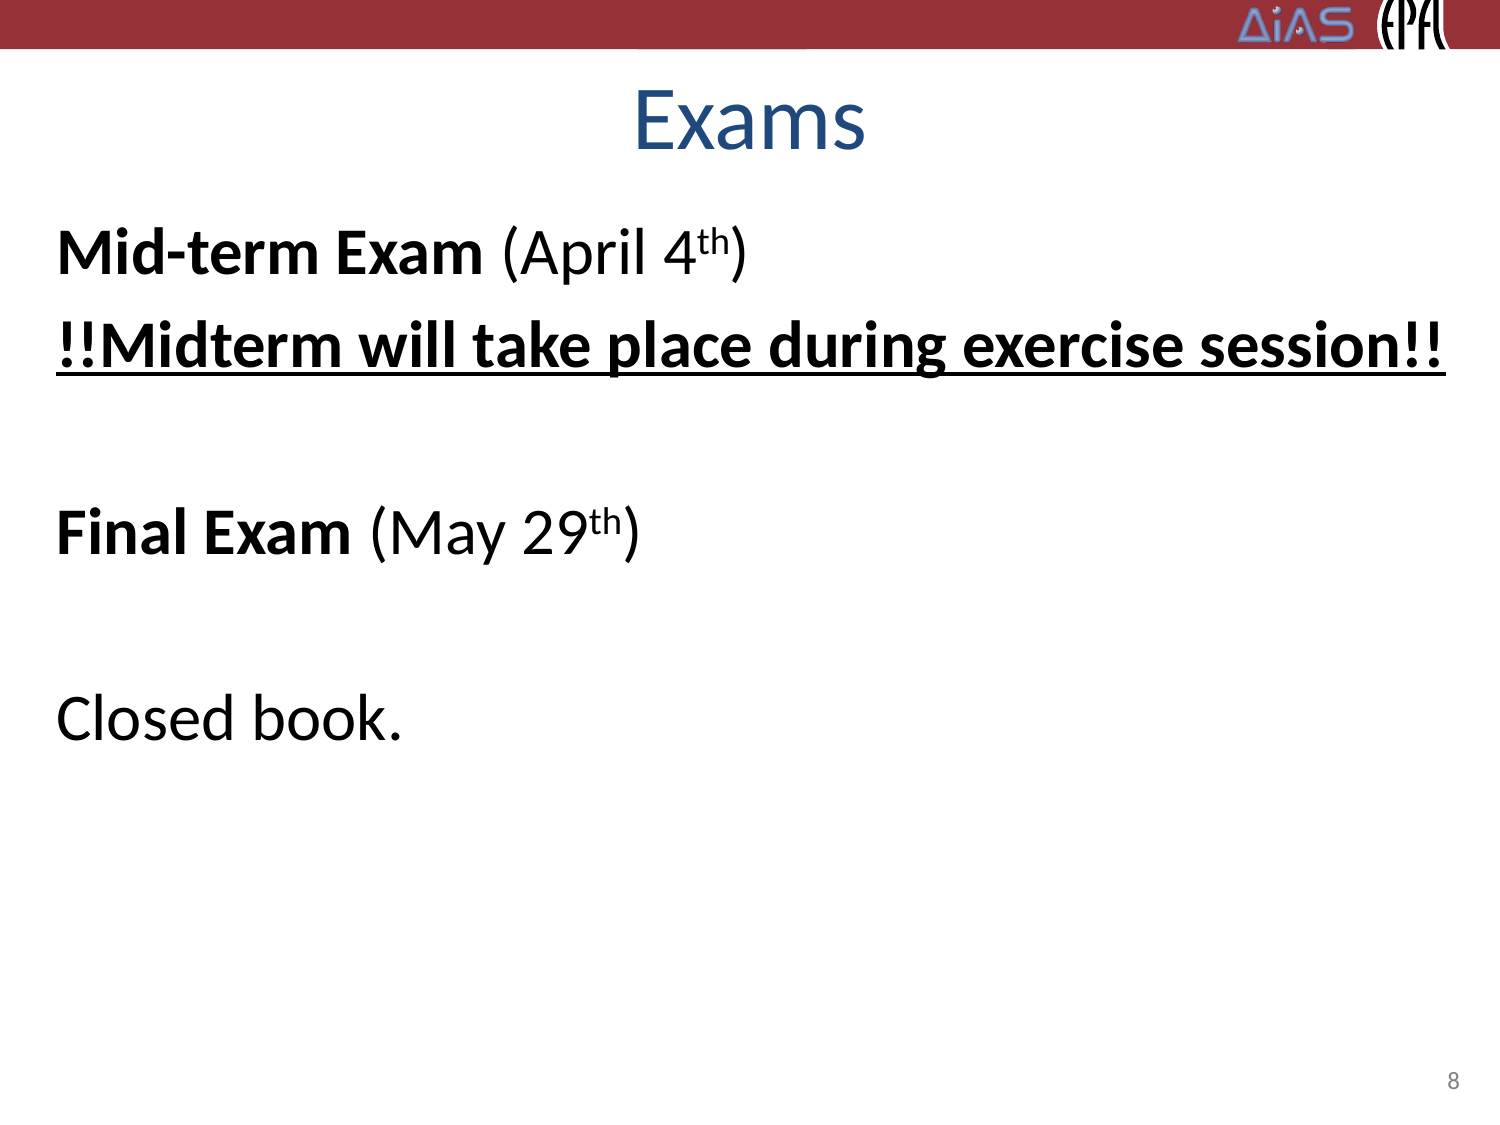

# Exams
Mid-term Exam (April 4th)
!!Midterm will take place during exercise session!!

Final Exam (May 29th)

Closed book.
8